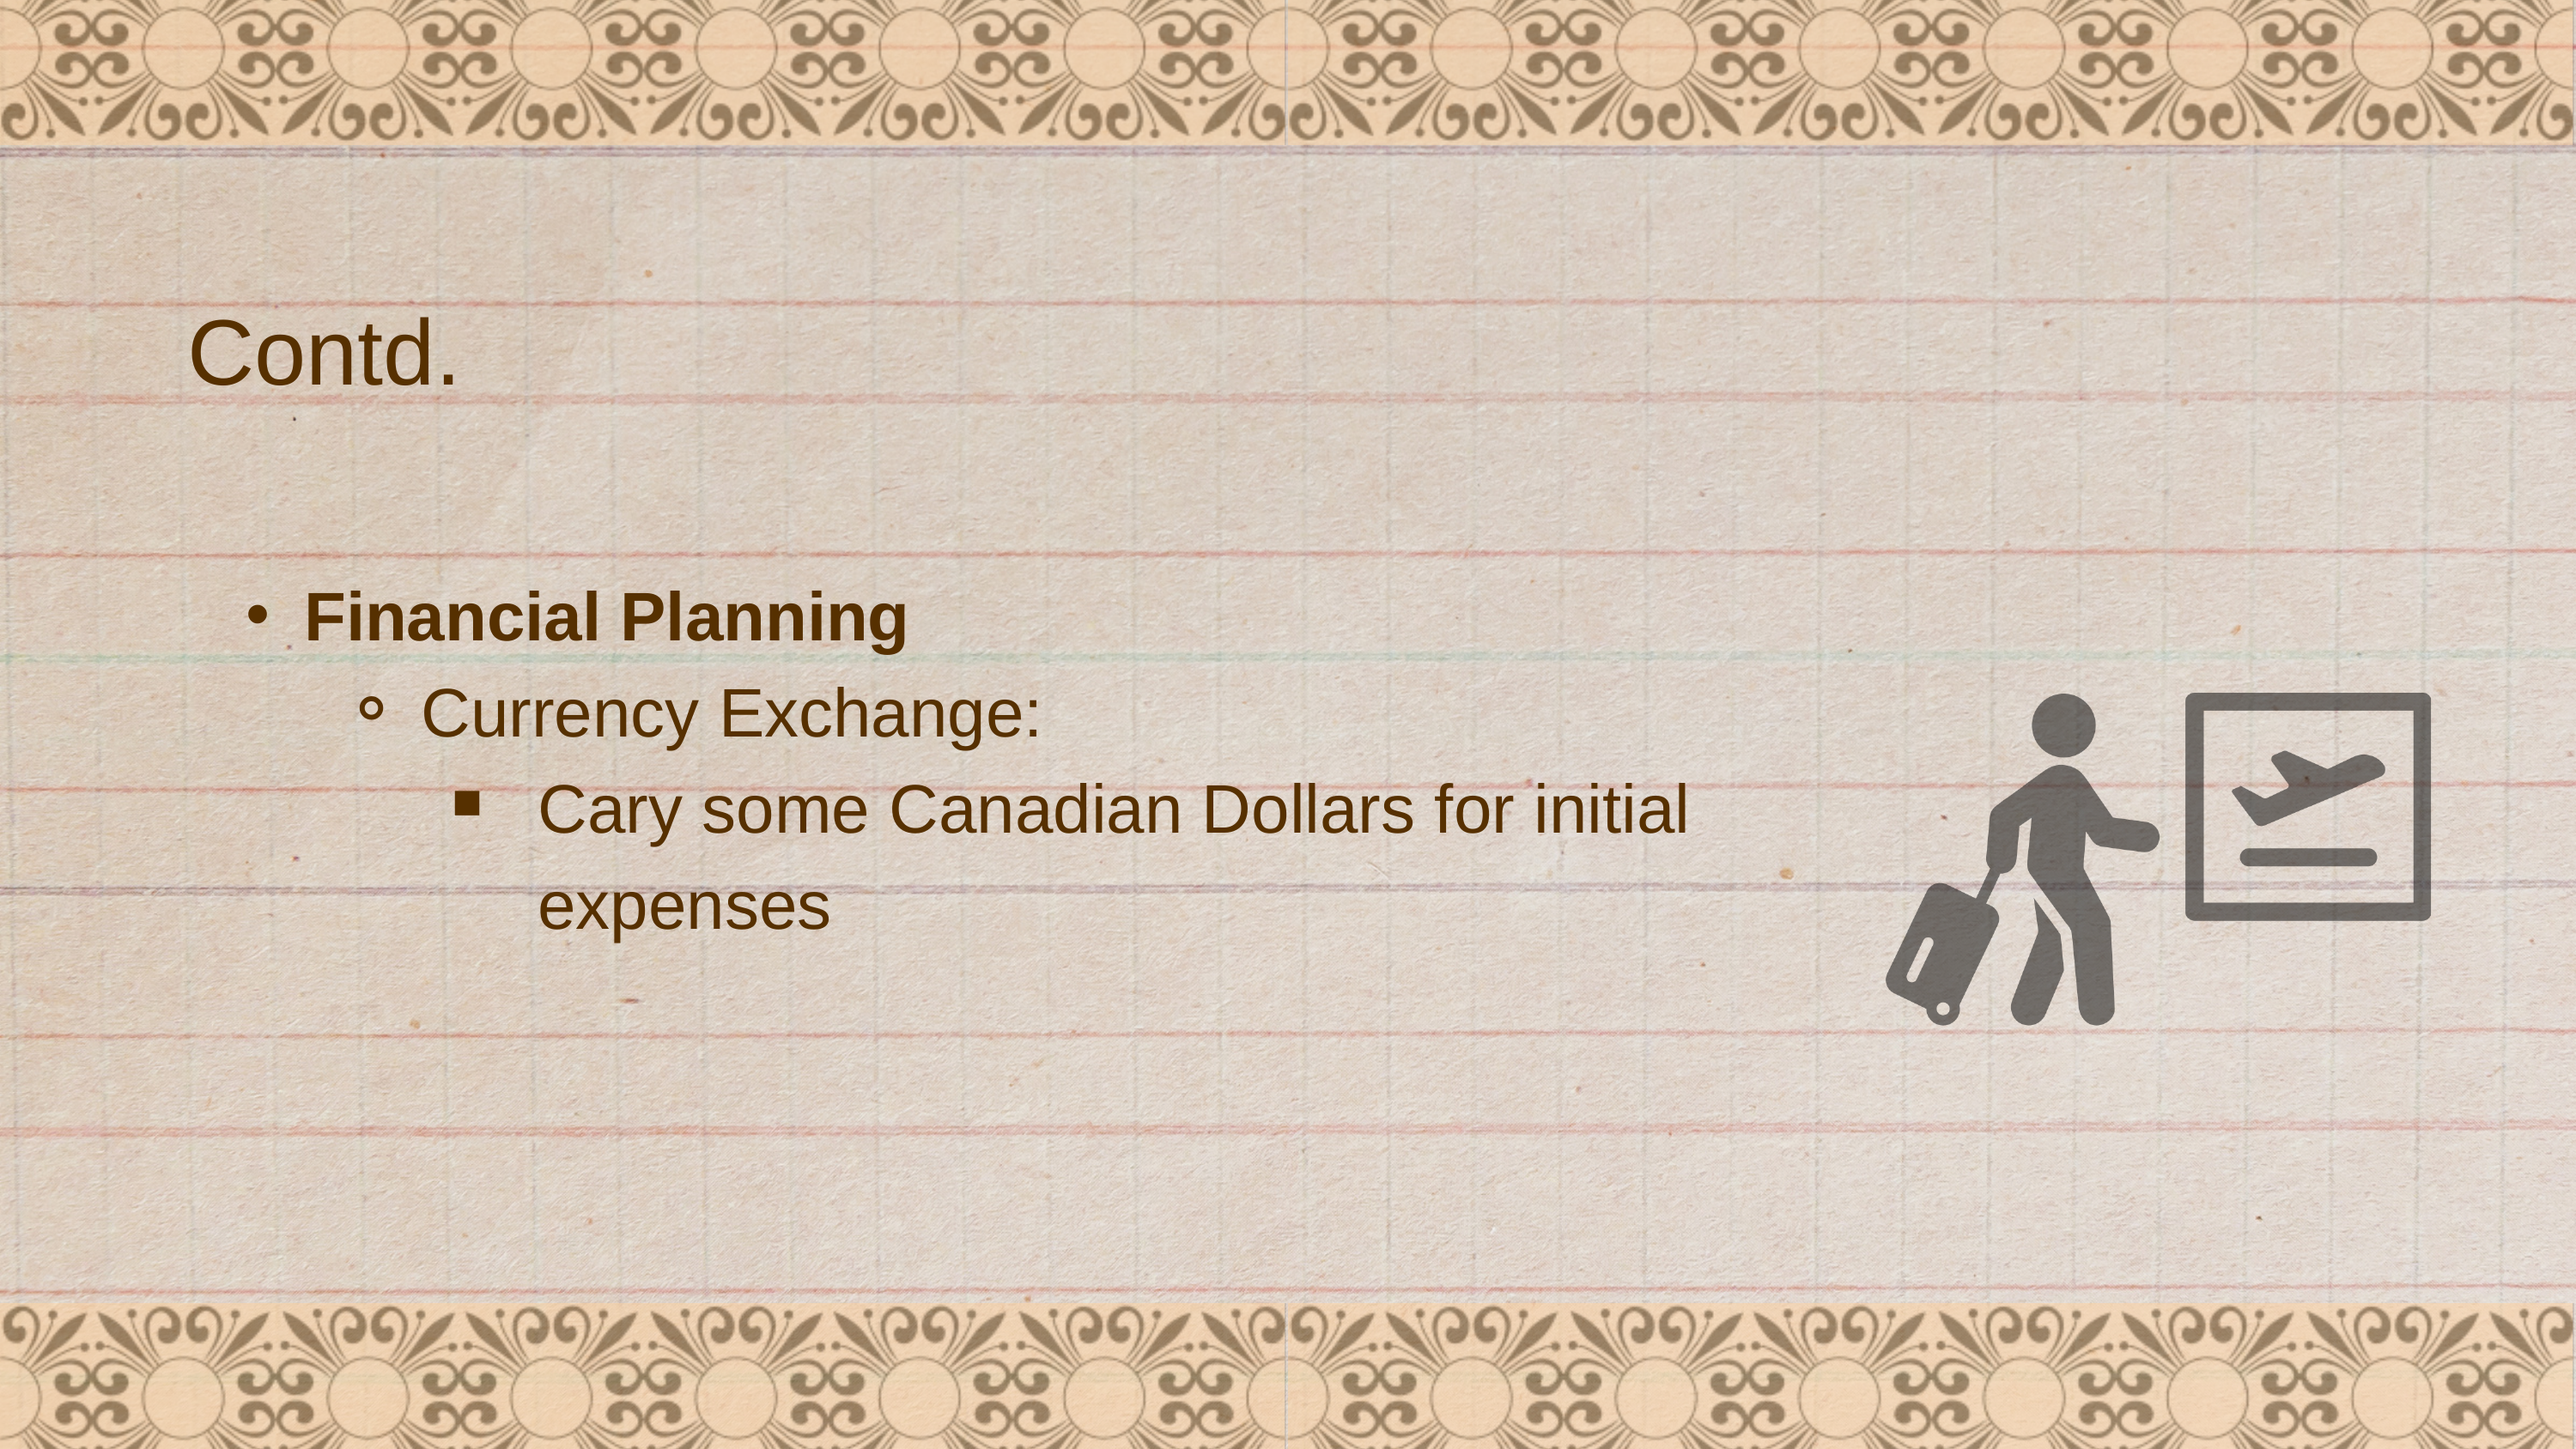

Contd.
Financial Planning
Currency Exchange:
Cary some Canadian Dollars for initial expenses